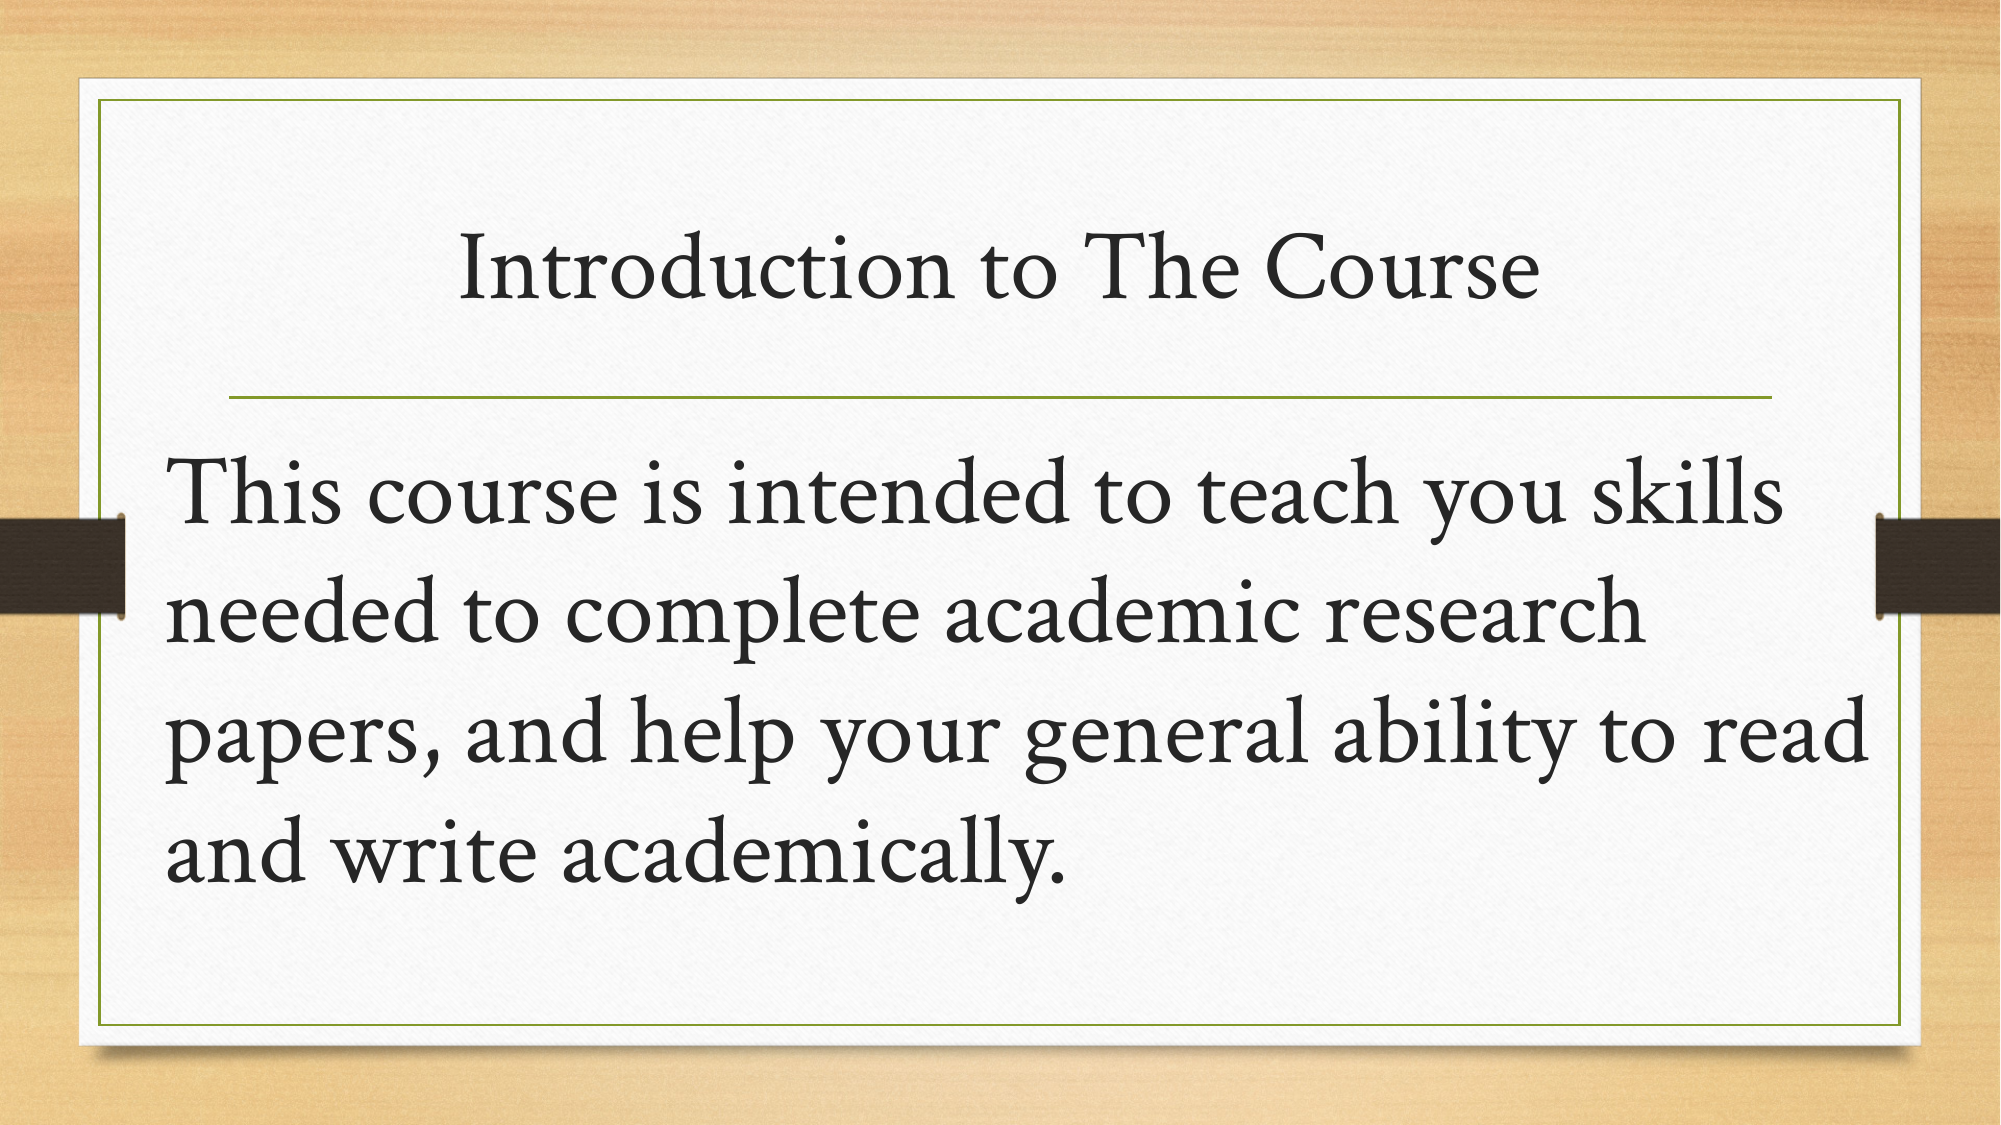

# Introduction to The Course
This course is intended to teach you skills needed to complete academic research papers, and help your general ability to read and write academically.